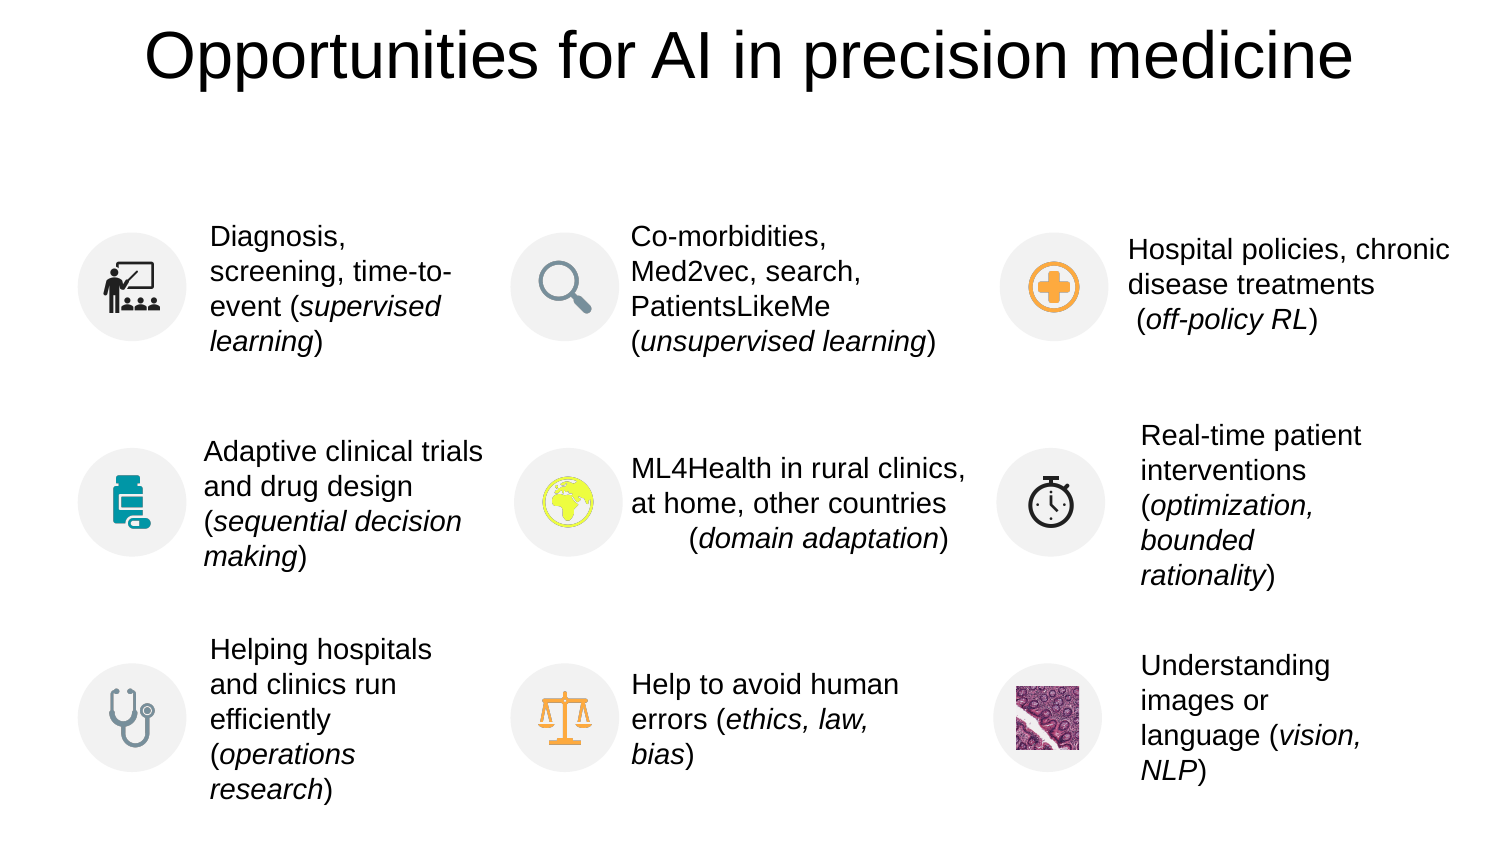

# Opportunities for AI in precision medicine
Diagnosis, screening, time-to-event (supervised learning)
Co-morbidities, Med2vec, search, PatientsLikeMe (unsupervised learning)
Hospital policies, chronic disease treatments            (off-policy RL)
Adaptive clinical trials and drug design (sequential decision making)
ML4Health in rural clinics, at home, other countries            (domain adaptation)
Real-time patient interventions (optimization, bounded rationality)
Helping hospitals and clinics run efficiently (operations research)
Help to avoid human errors (ethics, law, bias)
Understanding images or language (vision, NLP)